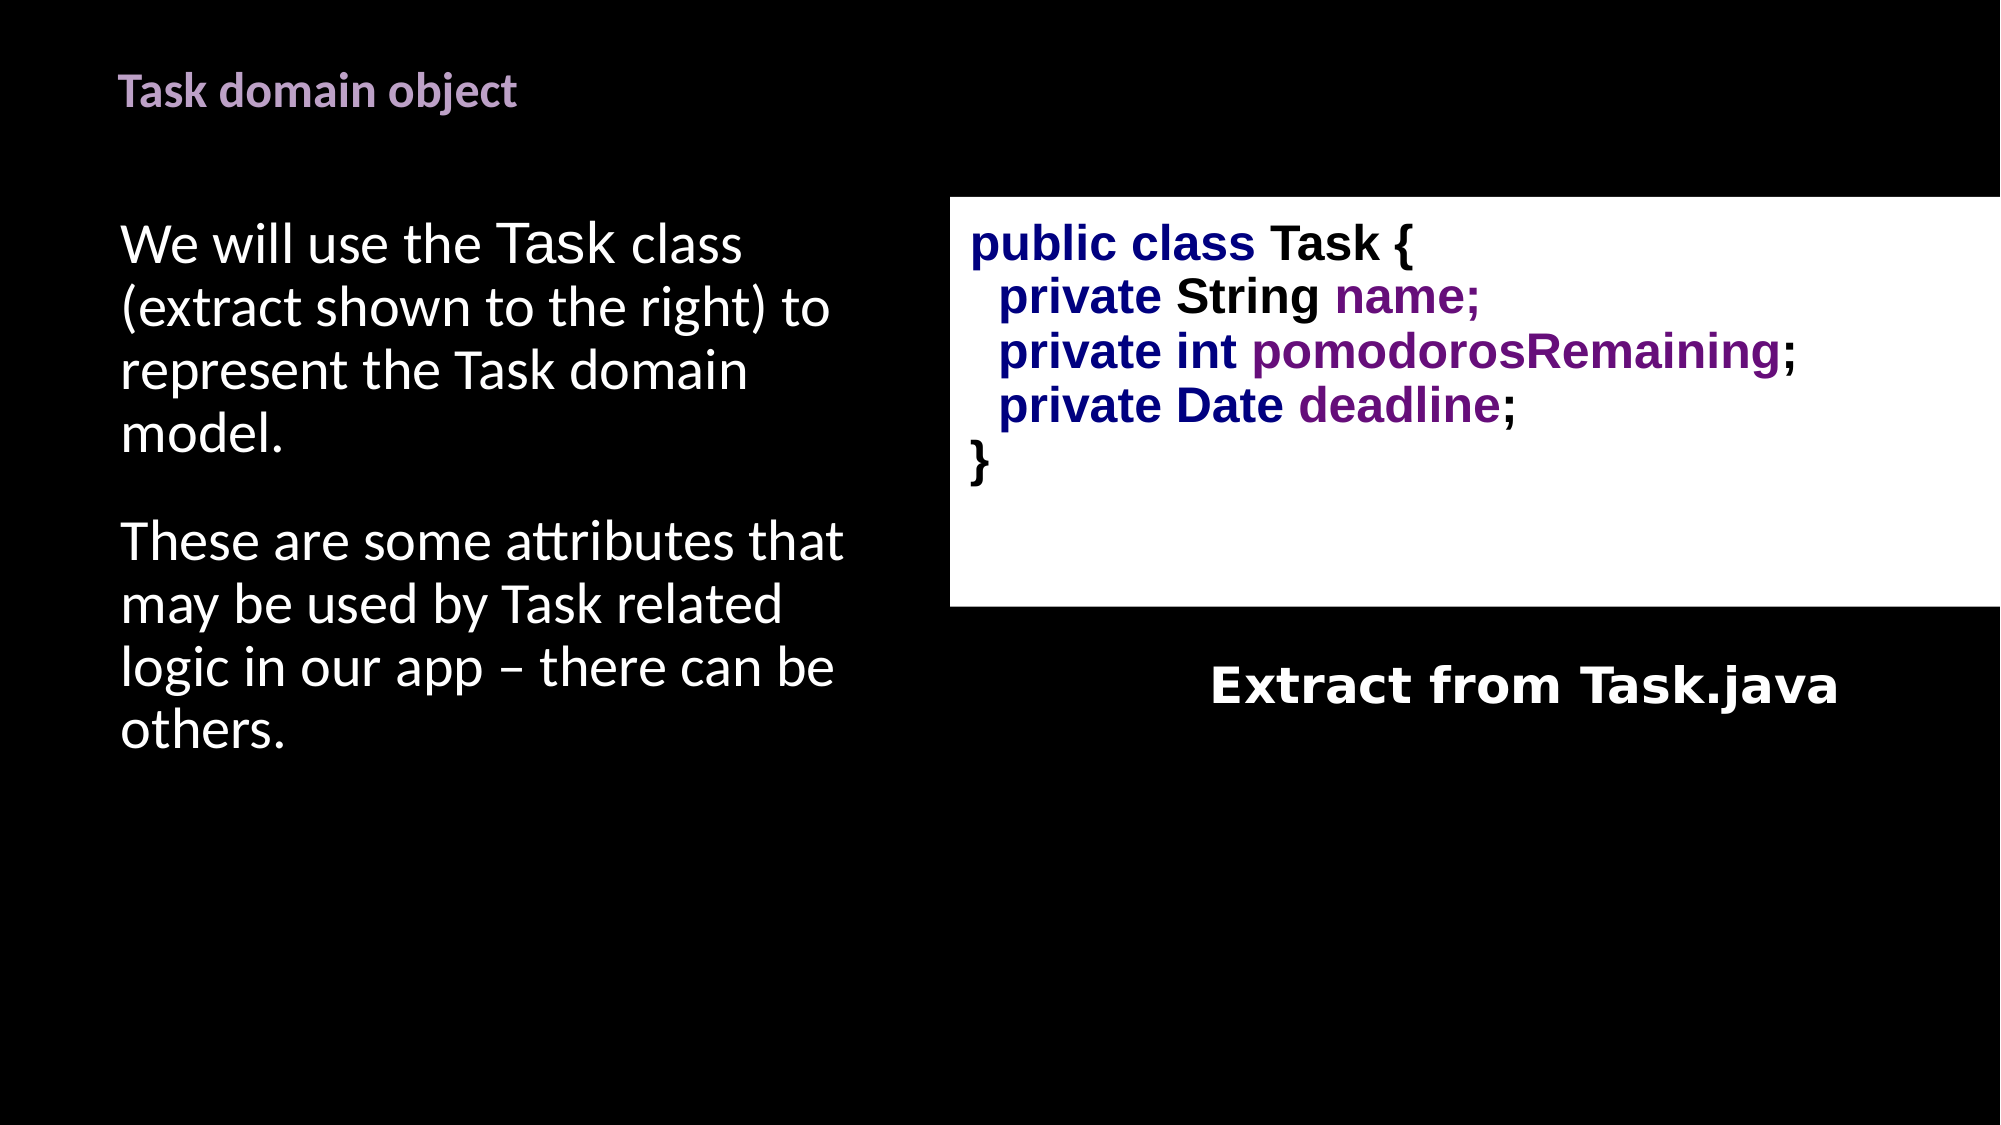

# Task domain object
We will use the Task class (extract shown to the right) to represent the Task domain model.
These are some attributes that may be used by Task related logic in our app – there can be others.
public class Task {
  private String name;
  private int pomodorosRemaining;
  private Date deadline;
}

Extract from Task.java